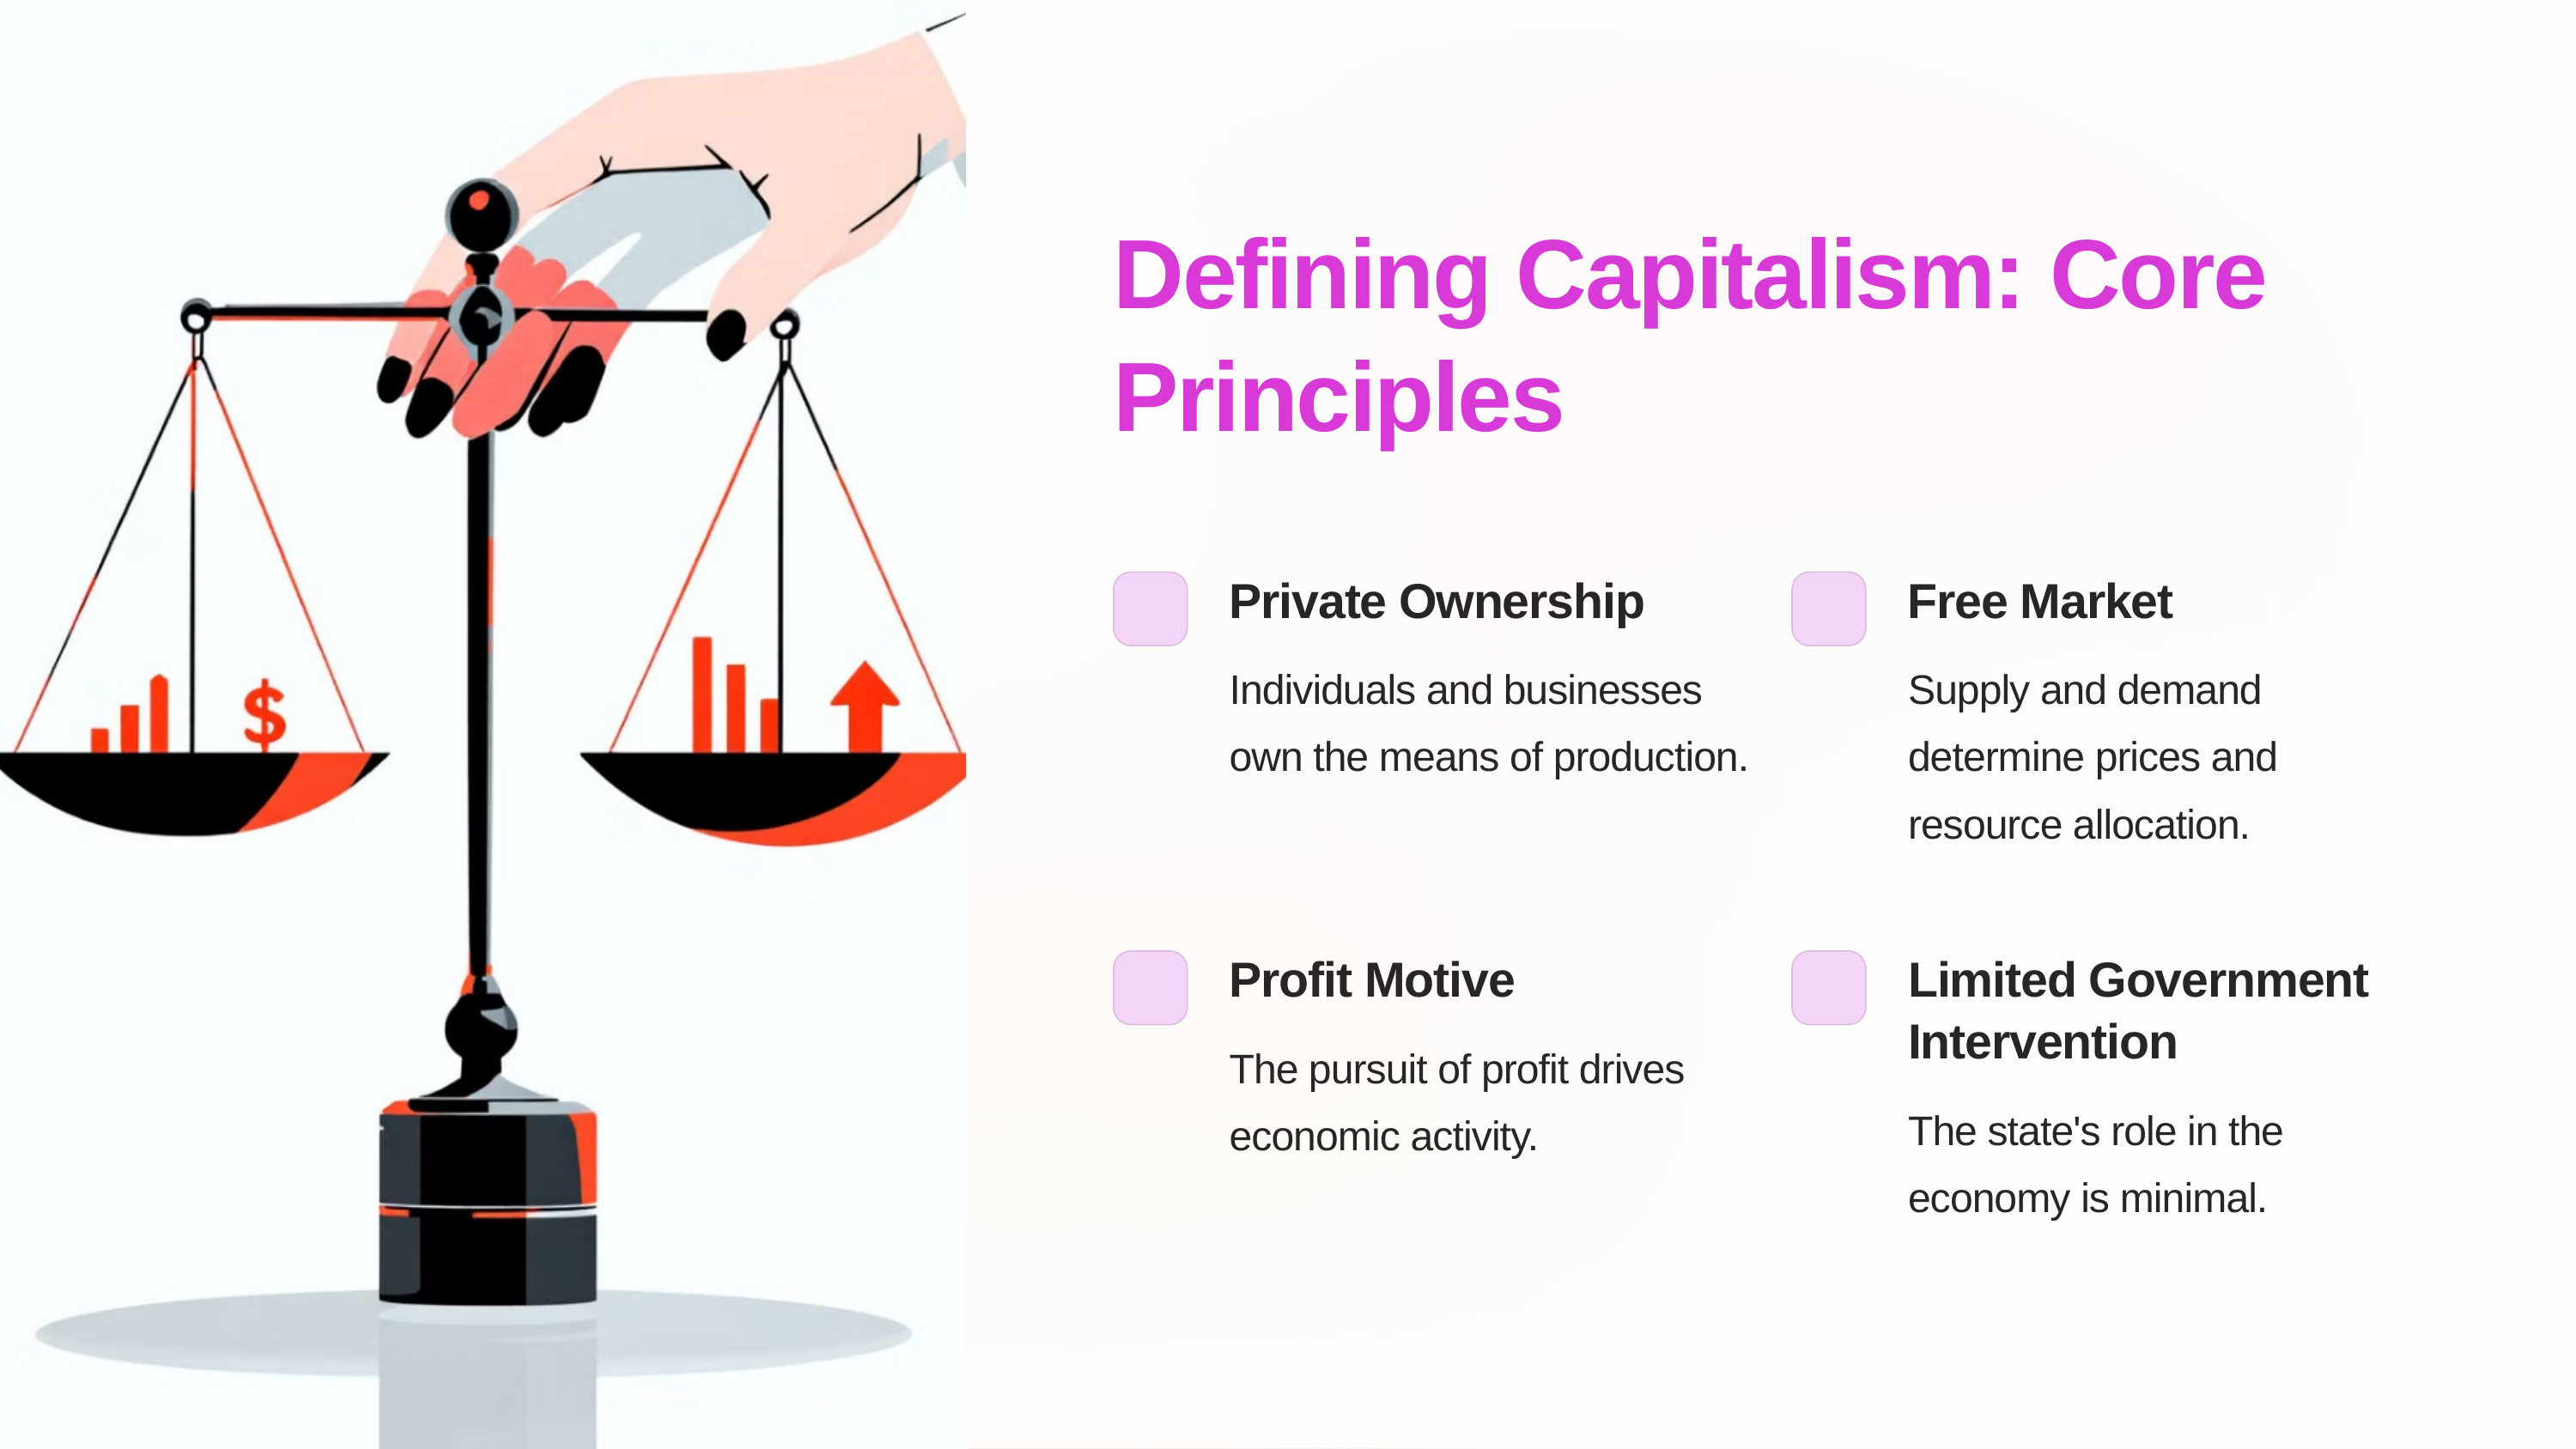

Defining Capitalism: Core Principles
Private Ownership
Free Market

Individuals and businesses own the means of production.
Supply and demand determine prices and resource allocation.
Profit Motive
Limited Government Intervention

The pursuit of profit drives economic activity.
The state's role in the economy is minimal.